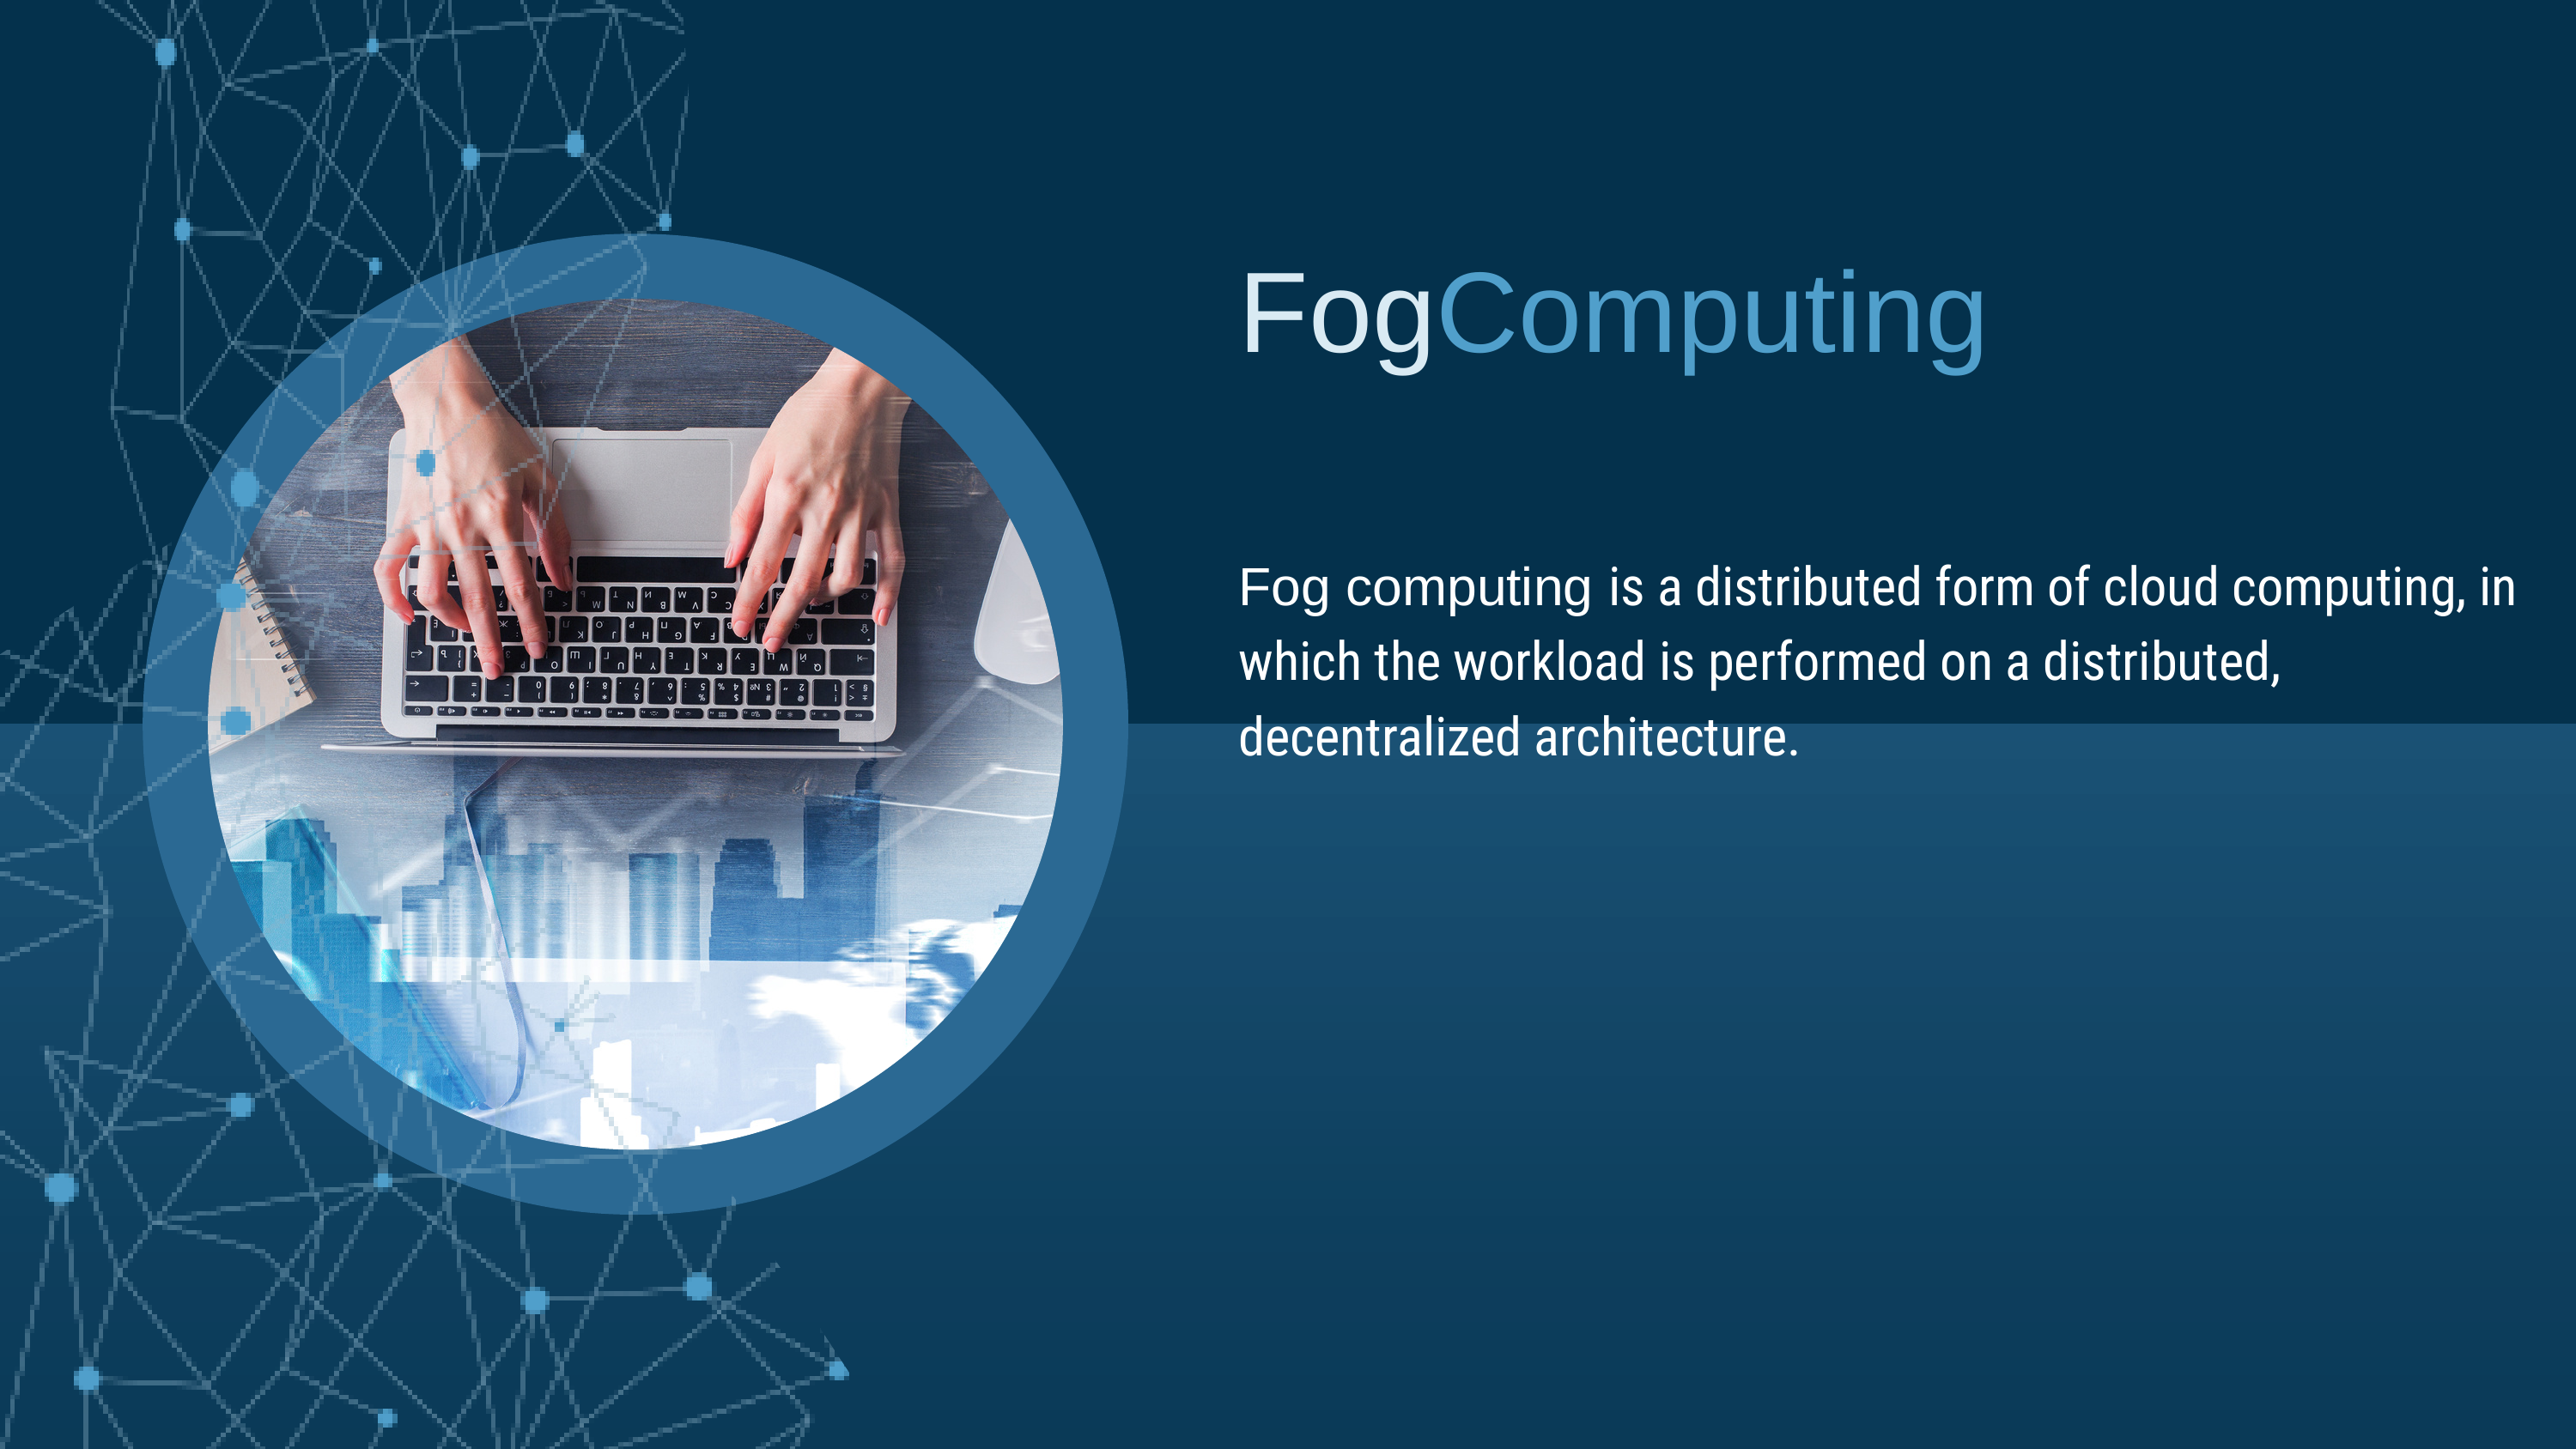

Fog
Computing

Fog computing is a distributed form of cloud computing, in which the workload is performed on a distributed, decentralized architecture.